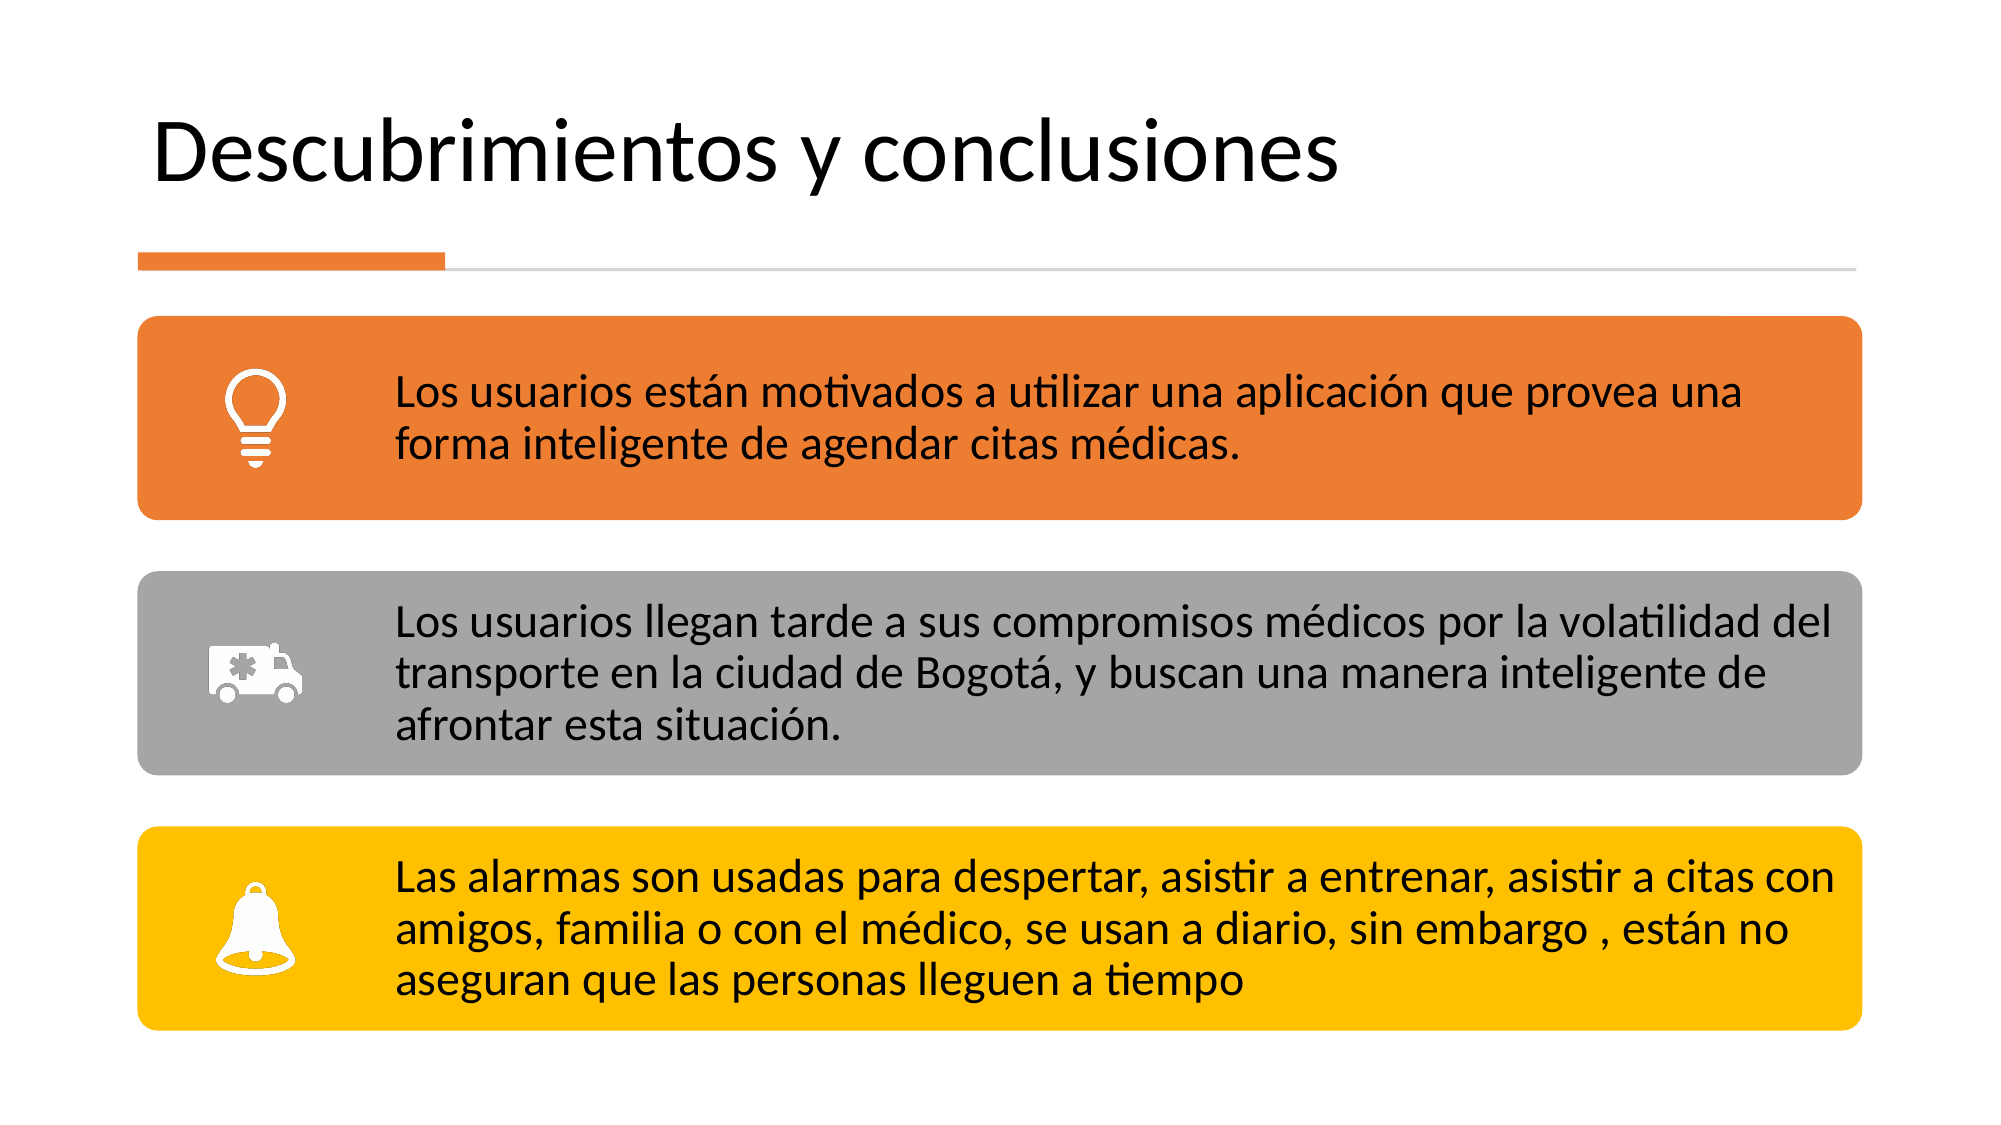

# Descubrimientos y conclusiones

Los usuarios están motivados a utilizar una aplicación que provea una forma inteligente de agendar citas médicas.
Los usuarios llegan tarde a sus compromisos médicos por la volatilidad del transporte en la ciudad de Bogotá, y buscan una manera inteligente de afrontar esta situación.
Las alarmas son usadas para despertar, asistir a entrenar, asistir a citas con amigos, familia o con el médico, se usan a diario, sin embargo , están no aseguran que las personas lleguen a tiempo